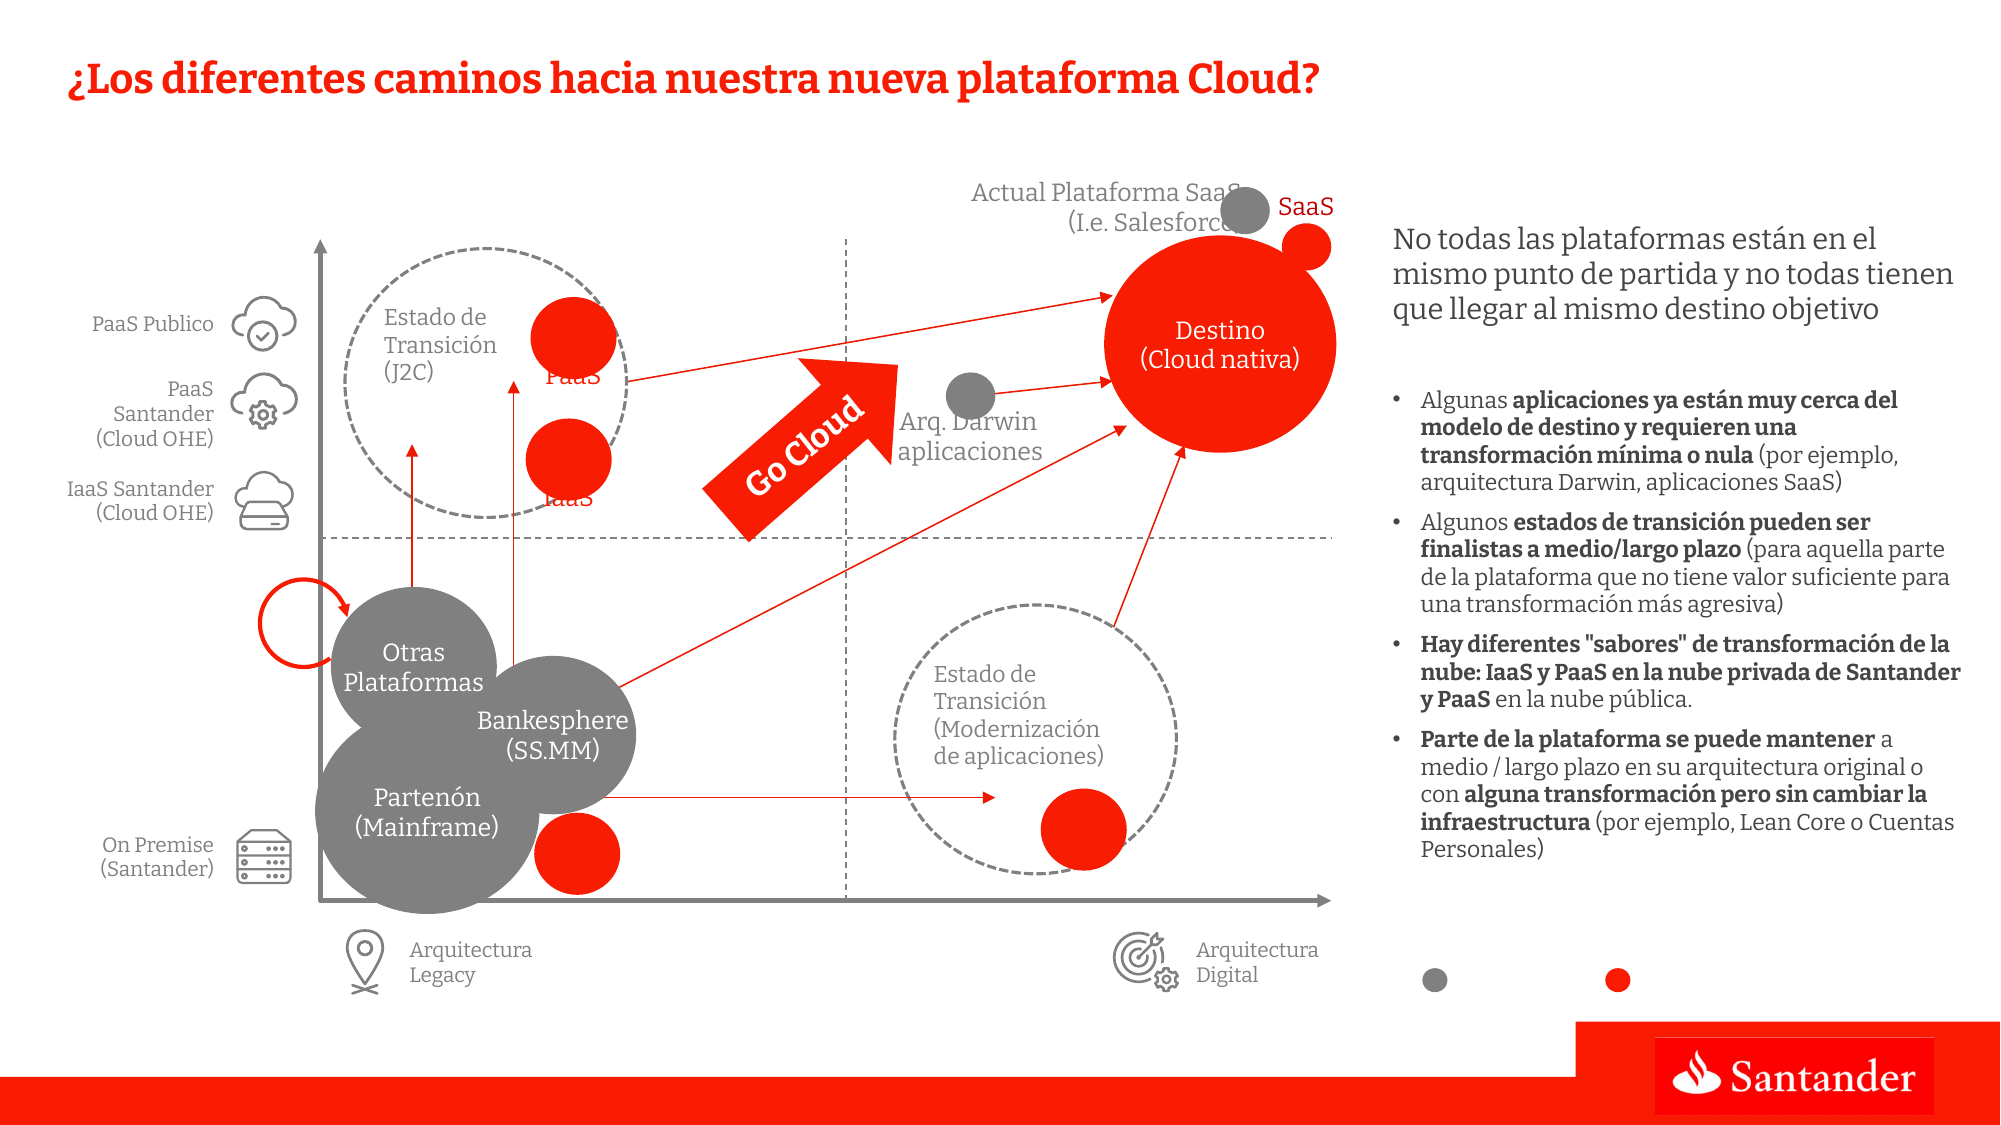

¿Los diferentes caminos hacia nuestra nueva plataforma Cloud?
Actual Plataforma SaaS
(I.e. Salesforce)
No todas las plataformas están en el mismo punto de partida y no todas tienen que llegar al mismo destino objetivo

Algunas aplicaciones ya están muy cerca del modelo de destino y requieren una transformación mínima o nula (por ejemplo, arquitectura Darwin, aplicaciones SaaS)
Algunos estados de transición pueden ser finalistas a medio/largo plazo (para aquella parte de la plataforma que no tiene valor suficiente para una transformación más agresiva)
Hay diferentes "sabores" de transformación de la nube: IaaS y PaaS en la nube privada de Santander y PaaS en la nube pública.
Parte de la plataforma se puede mantener a medio / largo plazo en su arquitectura original o con alguna transformación pero sin cambiar la infraestructura (por ejemplo, Lean Core o Cuentas Personales)
SaaS
Destino
(Cloud nativa)

Estado de Transición
(J2C)

PaaS
PaaS Publico
Go Cloud

PaaS Santander
(Cloud OHE)
Arq. Darwin
aplicaciones

IaaS
IaaS Santander (Cloud OHE)

Otras
Plataformas

Estado de Transición
(Modernización de aplicaciones)
Bankesphere
(SS.MM)
Partenón
(Mainframe)
Lean core
Lean core
On Premise (Santander)

Arquitectura Legacy
Arquitectura Digital

Situación Actual
Situación Futura